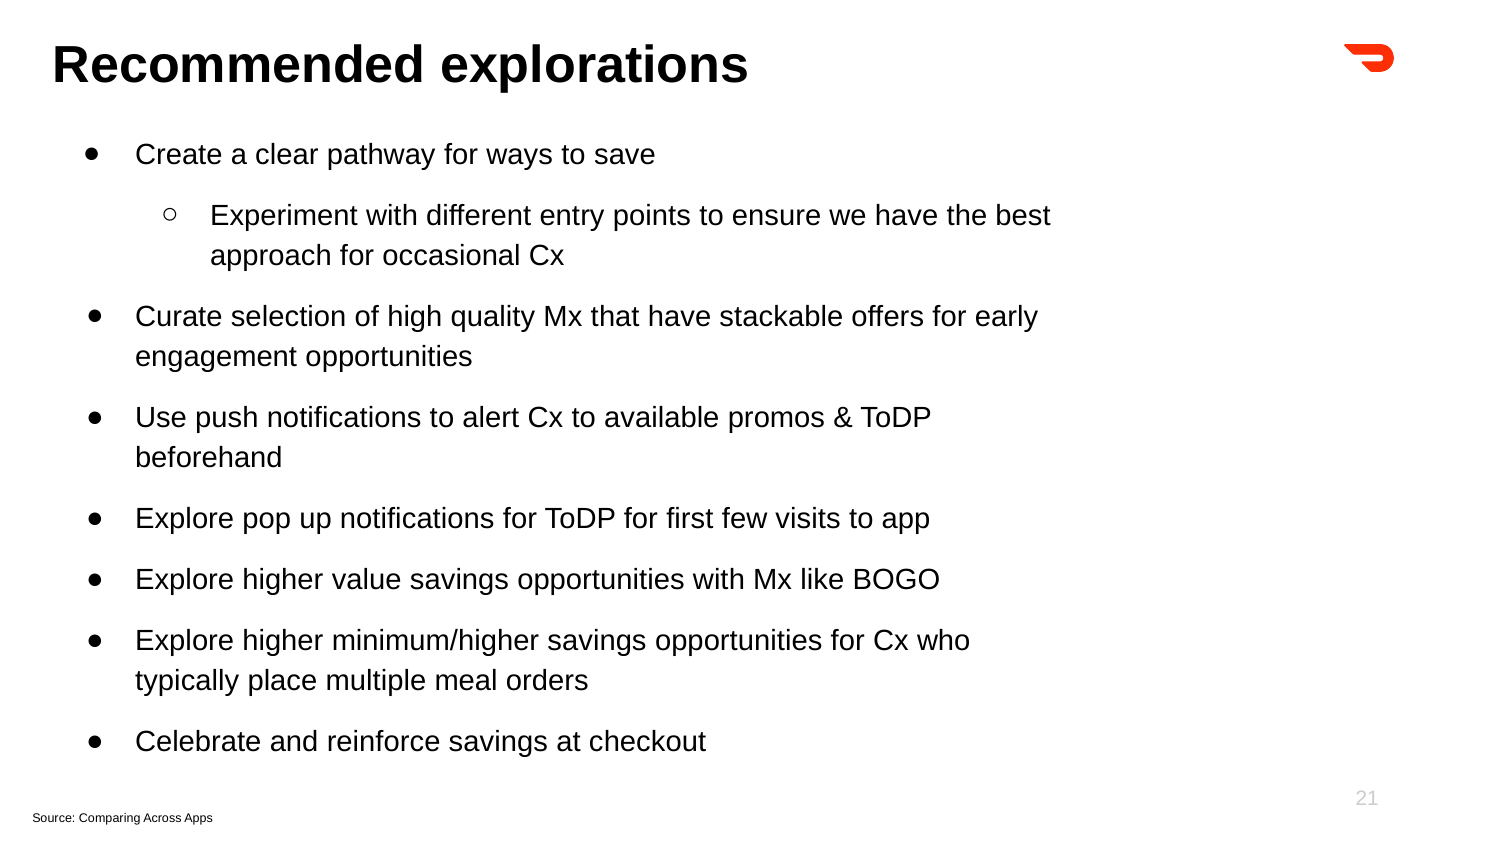

Recommended explorations
Create a clear pathway for ways to save
Experiment with different entry points to ensure we have the best approach for occasional Cx
Curate selection of high quality Mx that have stackable offers for early engagement opportunities
Use push notifications to alert Cx to available promos & ToDP beforehand
Explore pop up notifications for ToDP for first few visits to app
Explore higher value savings opportunities with Mx like BOGO
Explore higher minimum/higher savings opportunities for Cx who typically place multiple meal orders
Celebrate and reinforce savings at checkout
21

Source: Comparing Across Apps